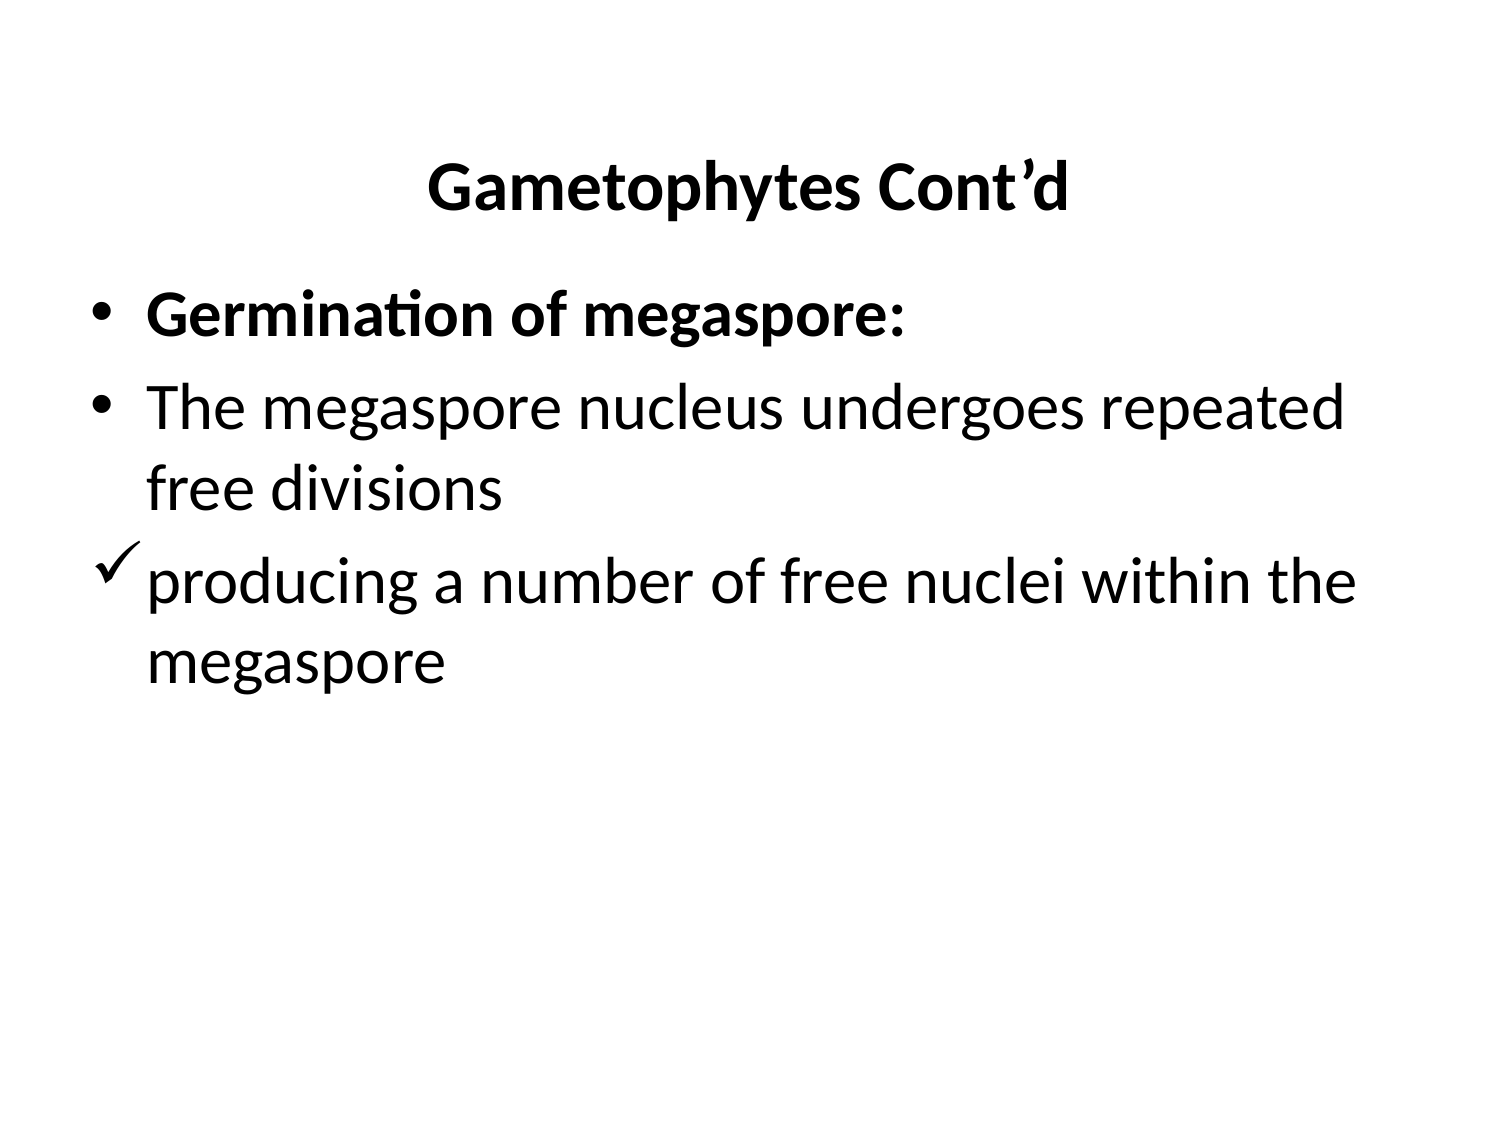

# Gametophytes Cont’d
Germination of megaspore:
The megaspore nucleus undergoes repeated free divisions
producing a number of free nuclei within the megaspore